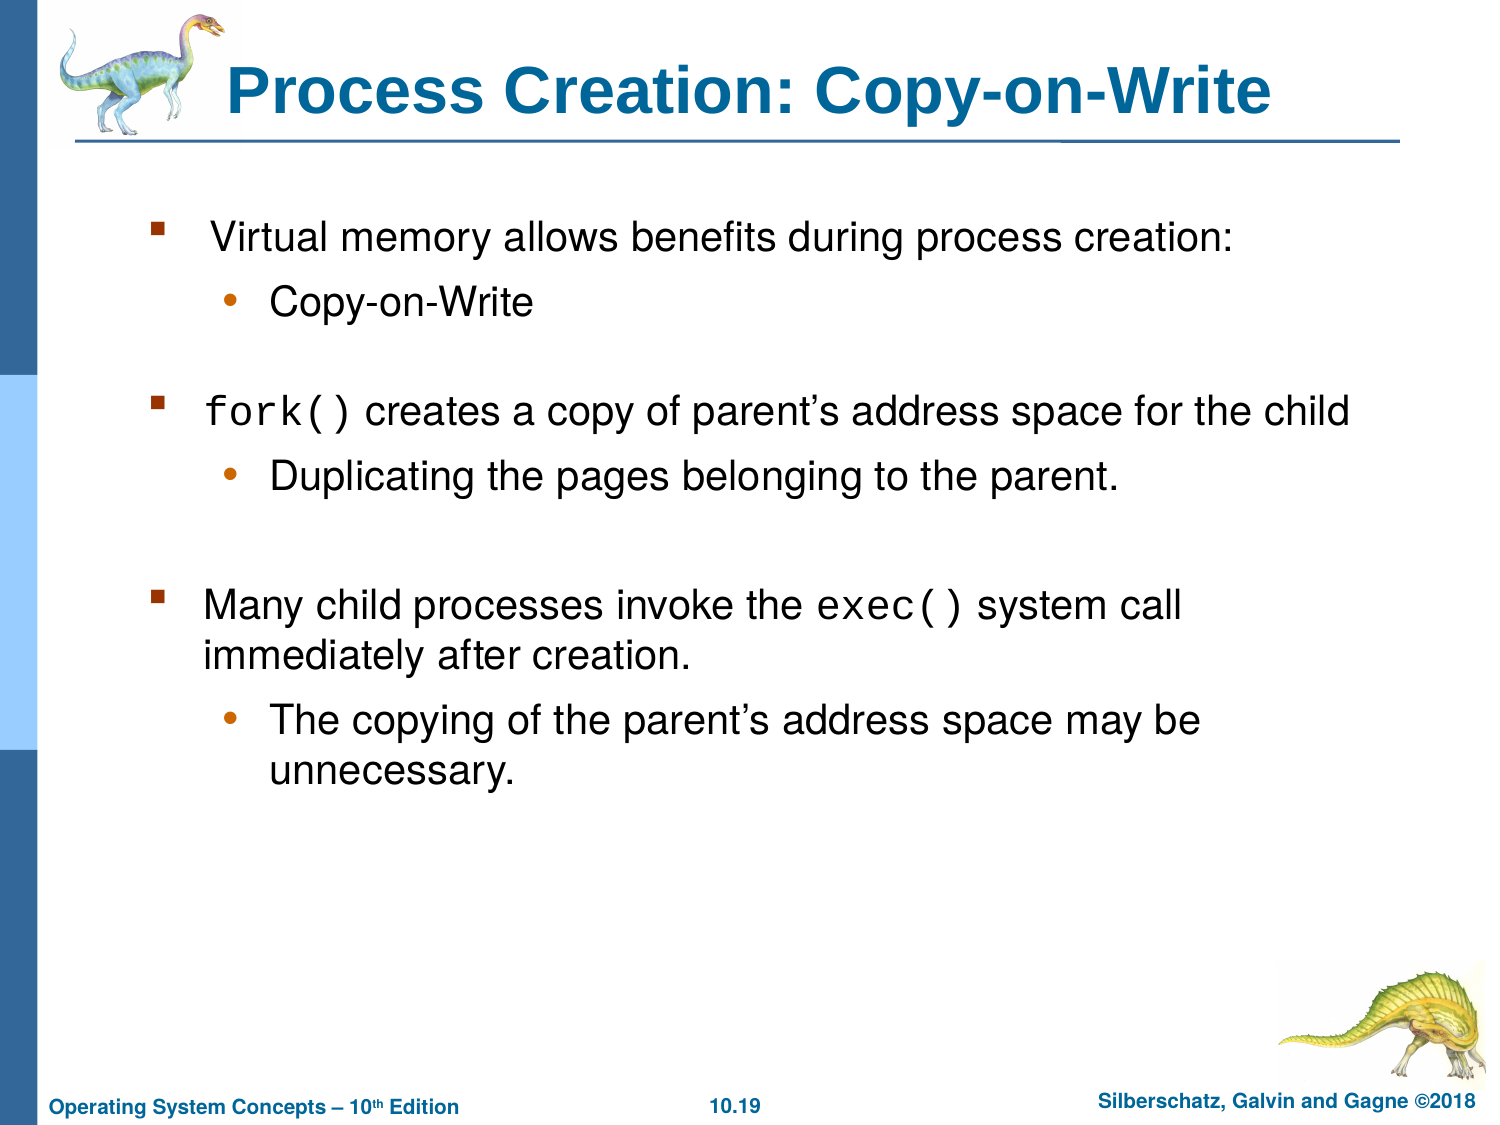

# Process Creation: Copy-on-Write
Virtual memory allows benefits during process creation:
Copy-on-Write
fork() creates a copy of parent’s address space for the child
Duplicating the pages belonging to the parent.

Many child processes invoke the exec() system call immediately after creation.
The copying of the parent’s address space may be unnecessary.